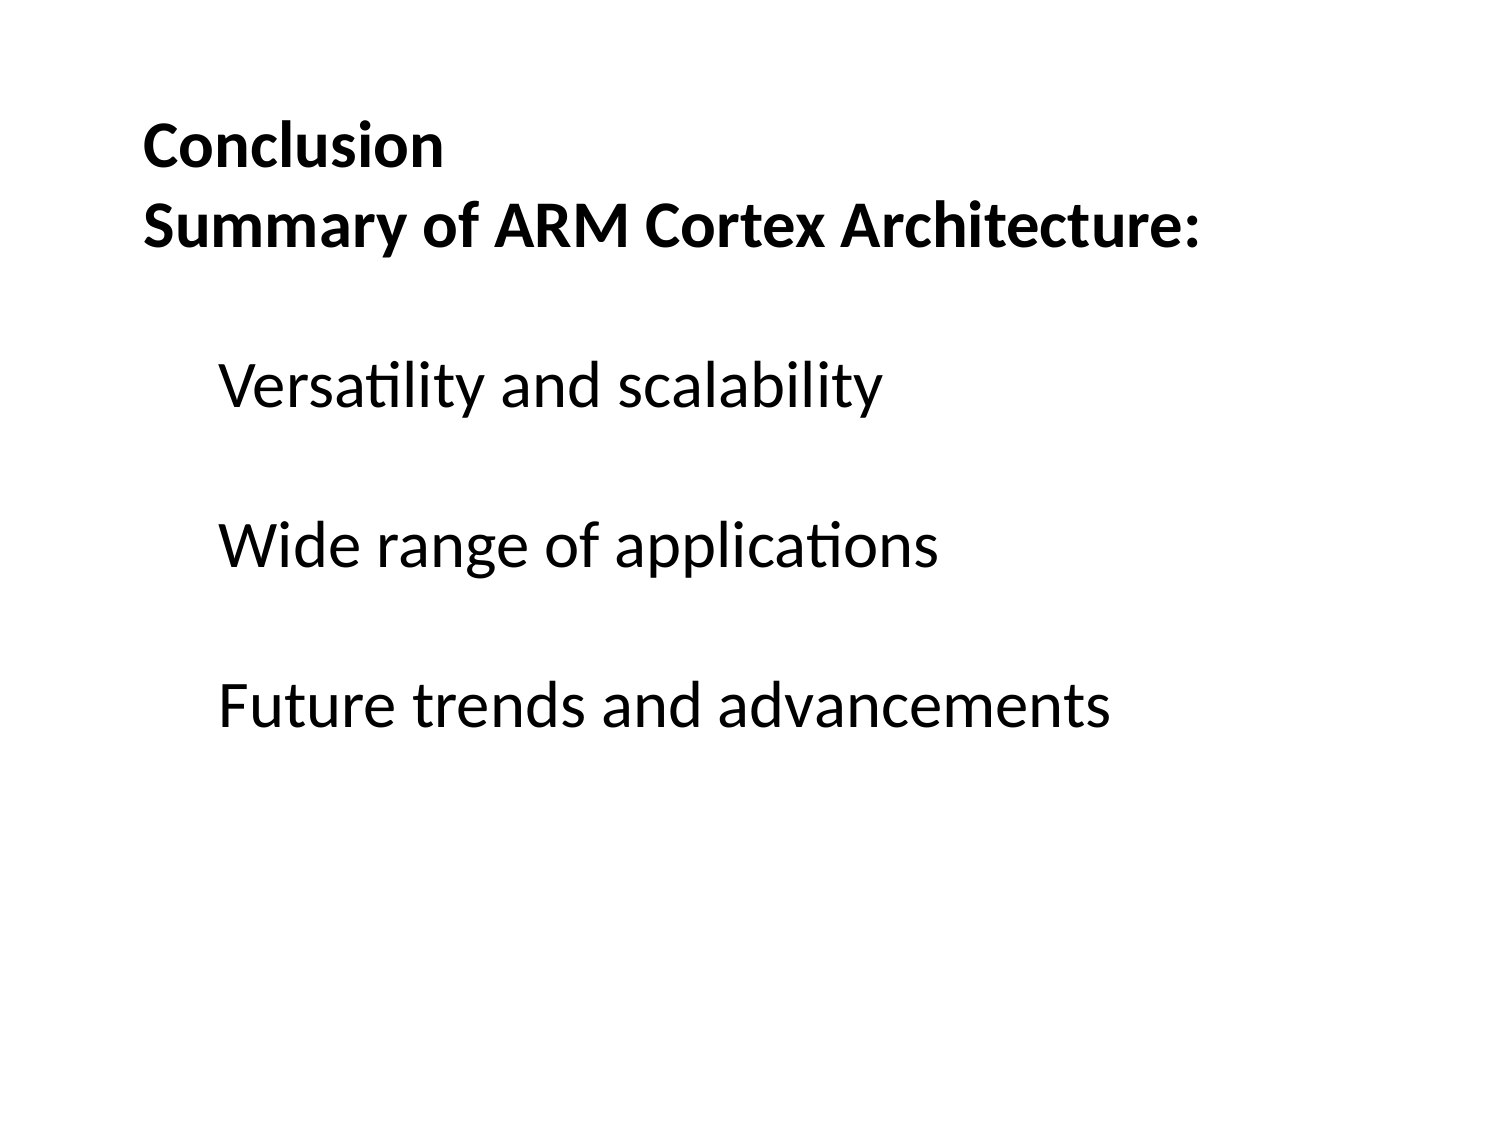

Conclusion
Summary of ARM Cortex Architecture:

Versatility and scalability

Wide range of applications

Future trends and advancements